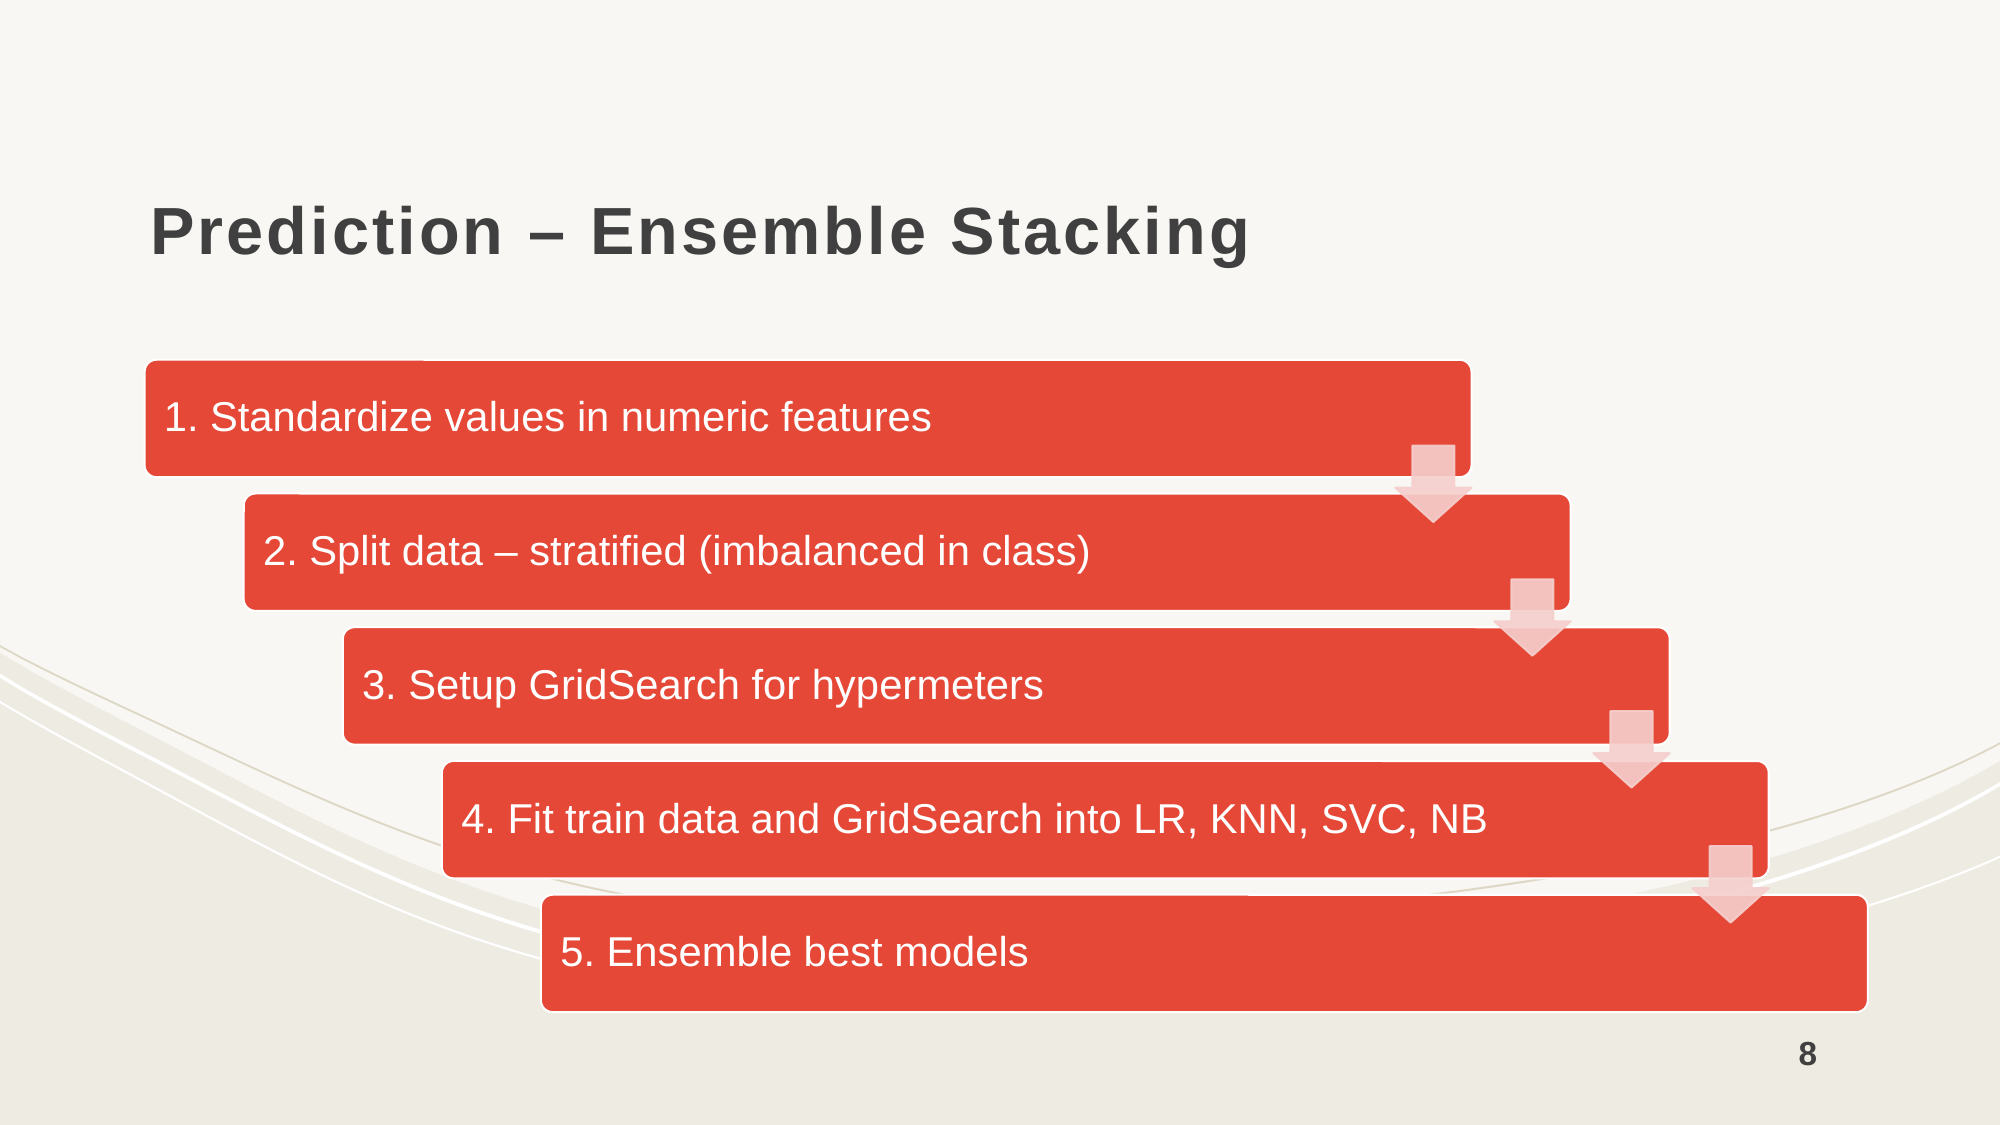

# Prediction – Ensemble Stacking

1. Standardize values in numeric features
2. Split data – stratified (imbalanced in class)
3. Setup GridSearch for hypermeters
4. Fit train data and GridSearch into LR, KNN, SVC, NB
5. Ensemble best models

8